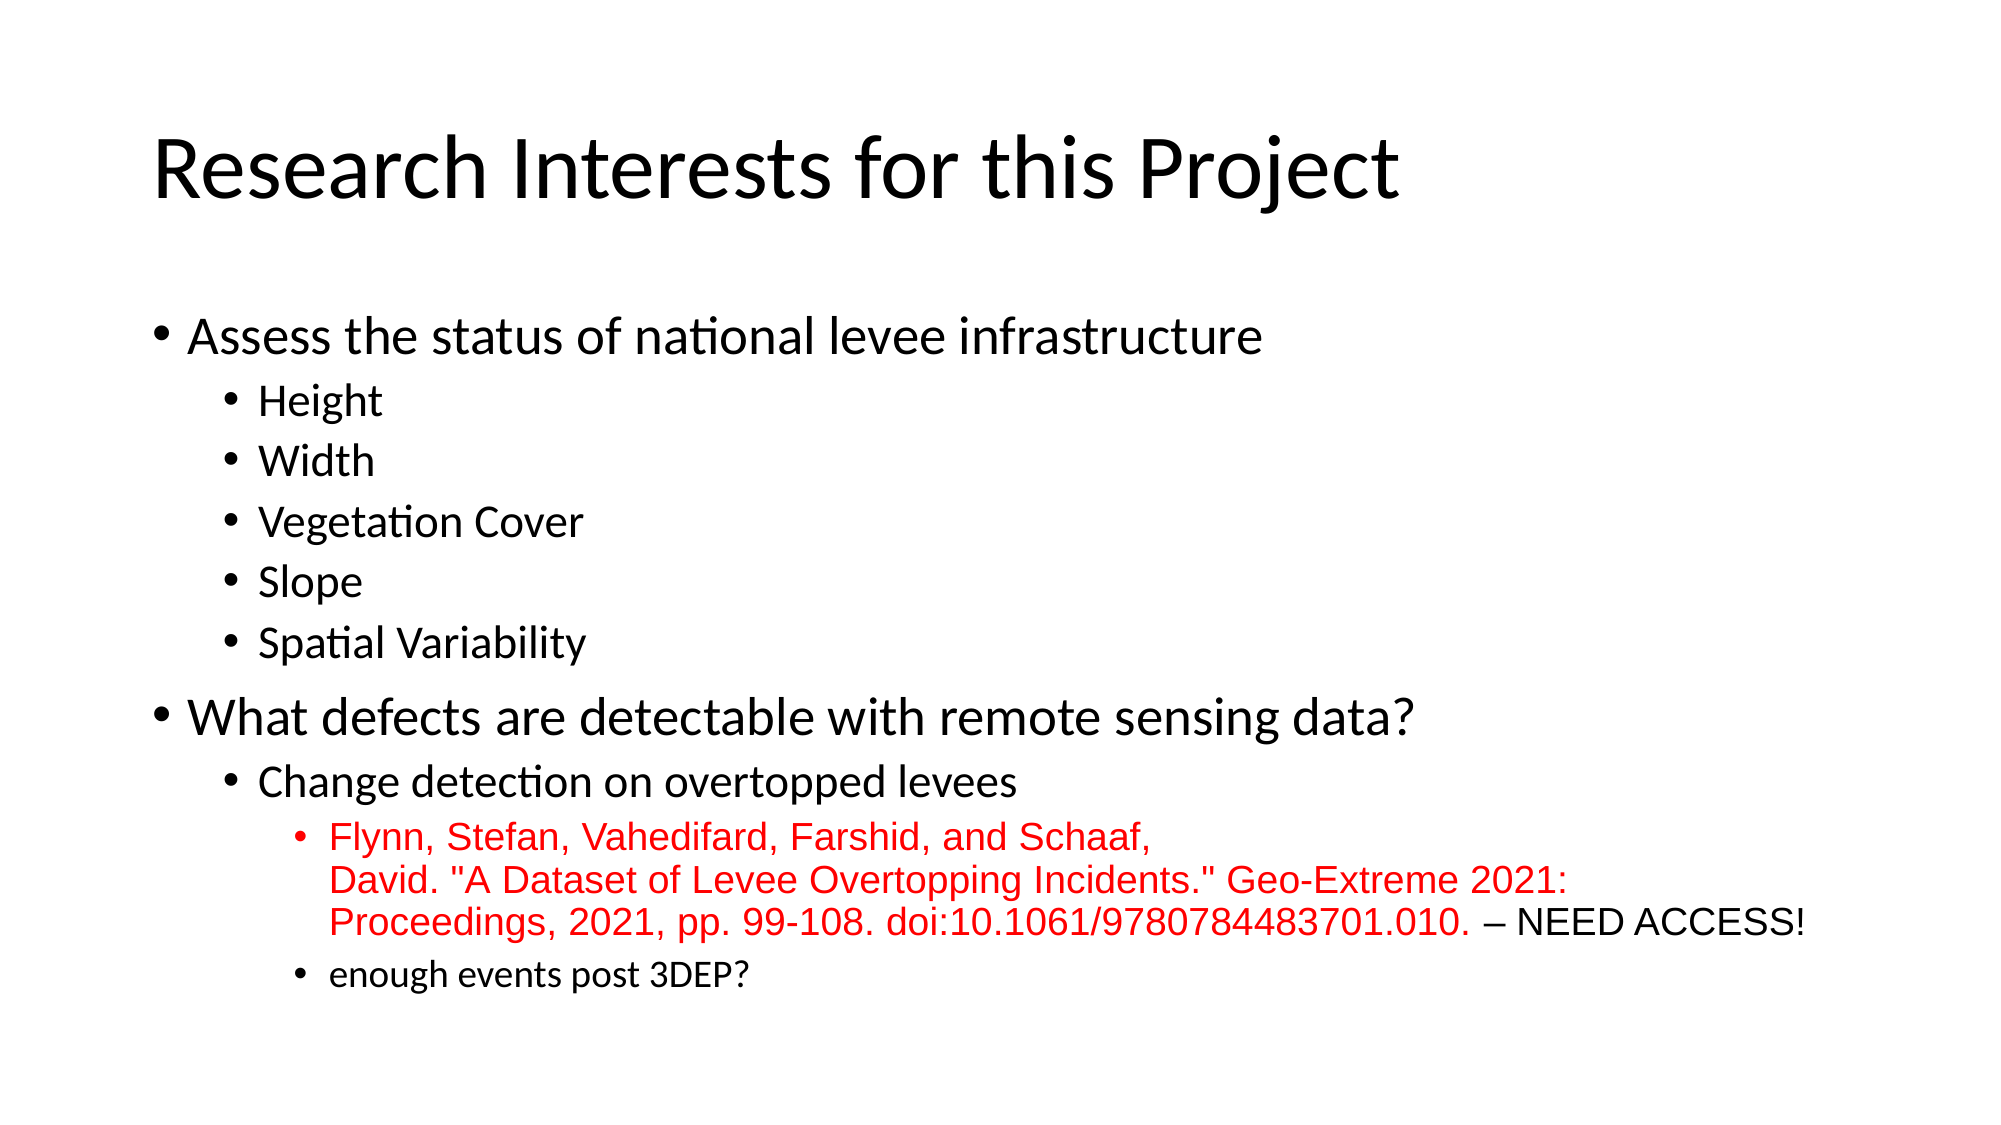

# Research Interests for this Project
Assess the status of national levee infrastructure
Height
Width
Vegetation Cover
Slope
Spatial Variability
What defects are detectable with remote sensing data?
Change detection on overtopped levees
Flynn, Stefan, Vahedifard, Farshid, and Schaaf, David. "A Dataset of Levee Overtopping Incidents." Geo-Extreme 2021: Proceedings, 2021, pp. 99-108. doi:10.1061/9780784483701.010. – NEED ACCESS!
enough events post 3DEP?